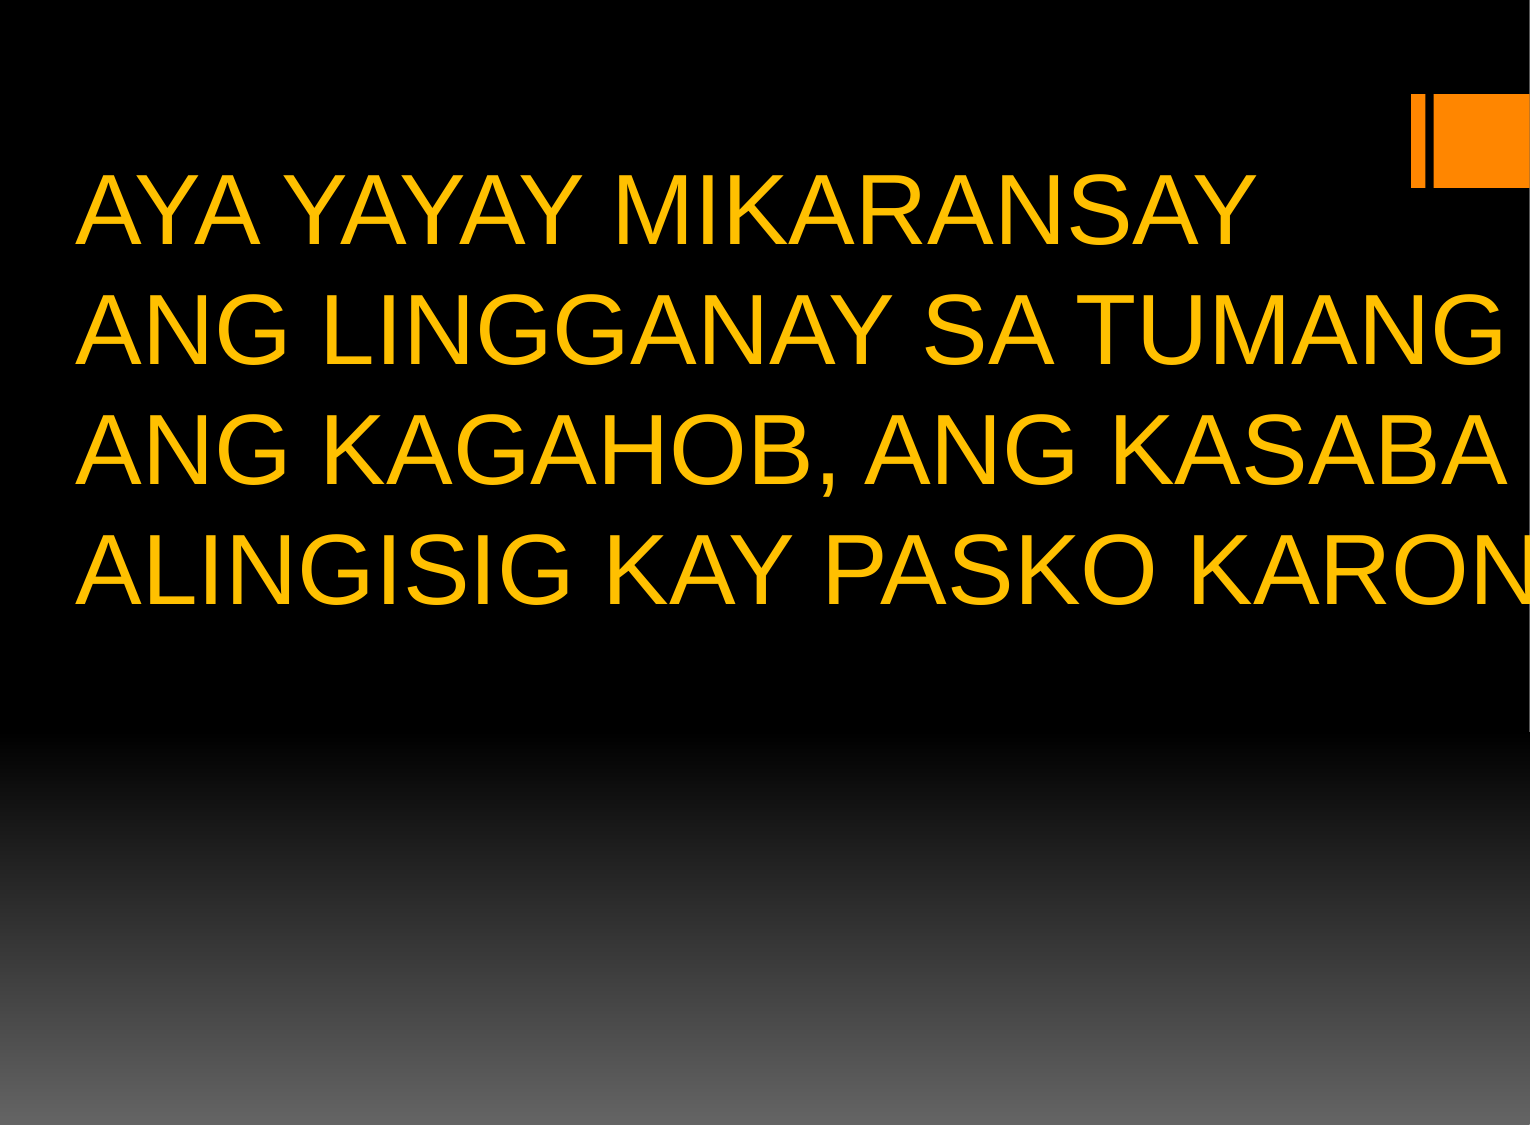

AYA YAYAY MIKARANSAY
ANG LINGGANAY SA TUMANG KALIPAY
ANG KAGAHOB, ANG KASABA
ALINGISIG KAY PASKO KARON…